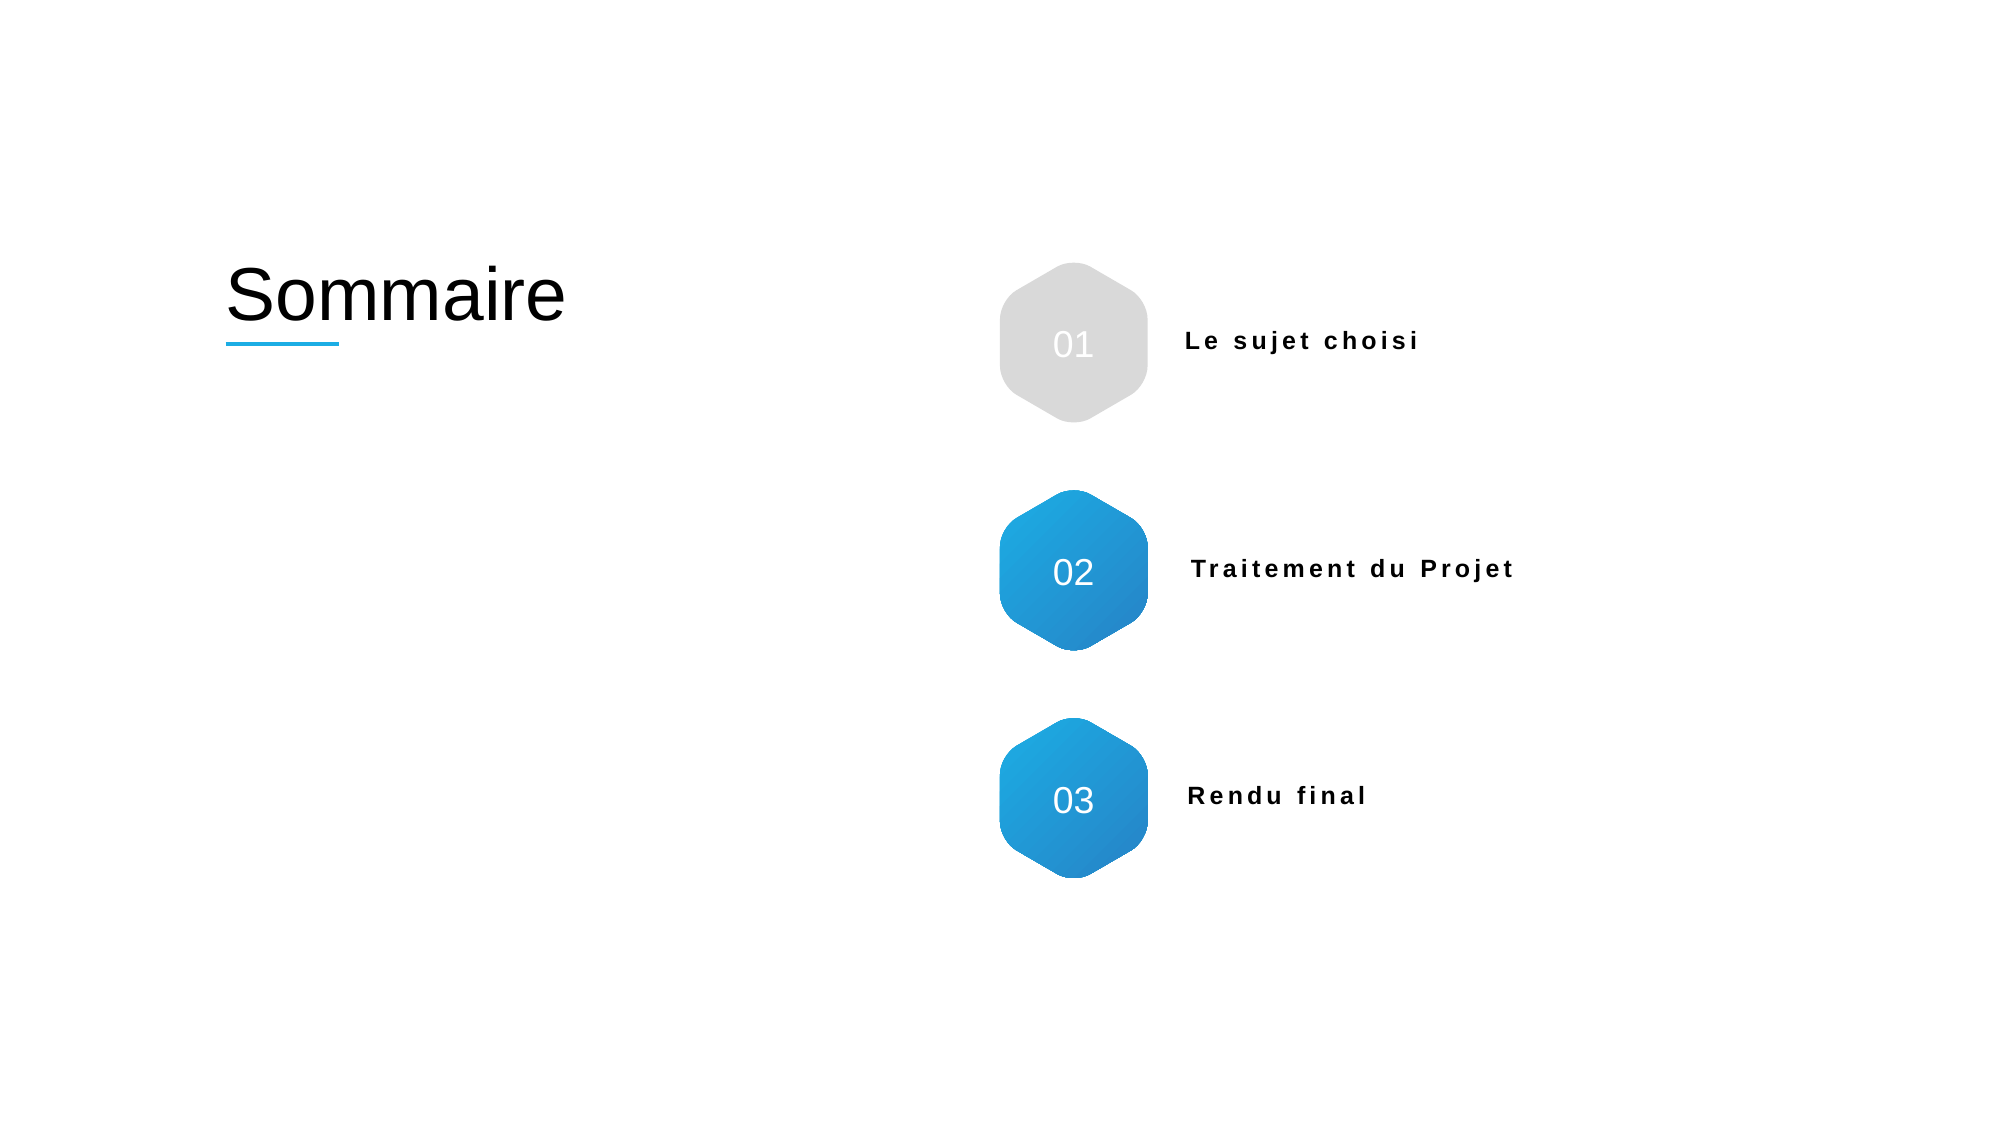

Sommaire
01
Le sujet choisi
02
Traitement du Projet
03
Rendu final